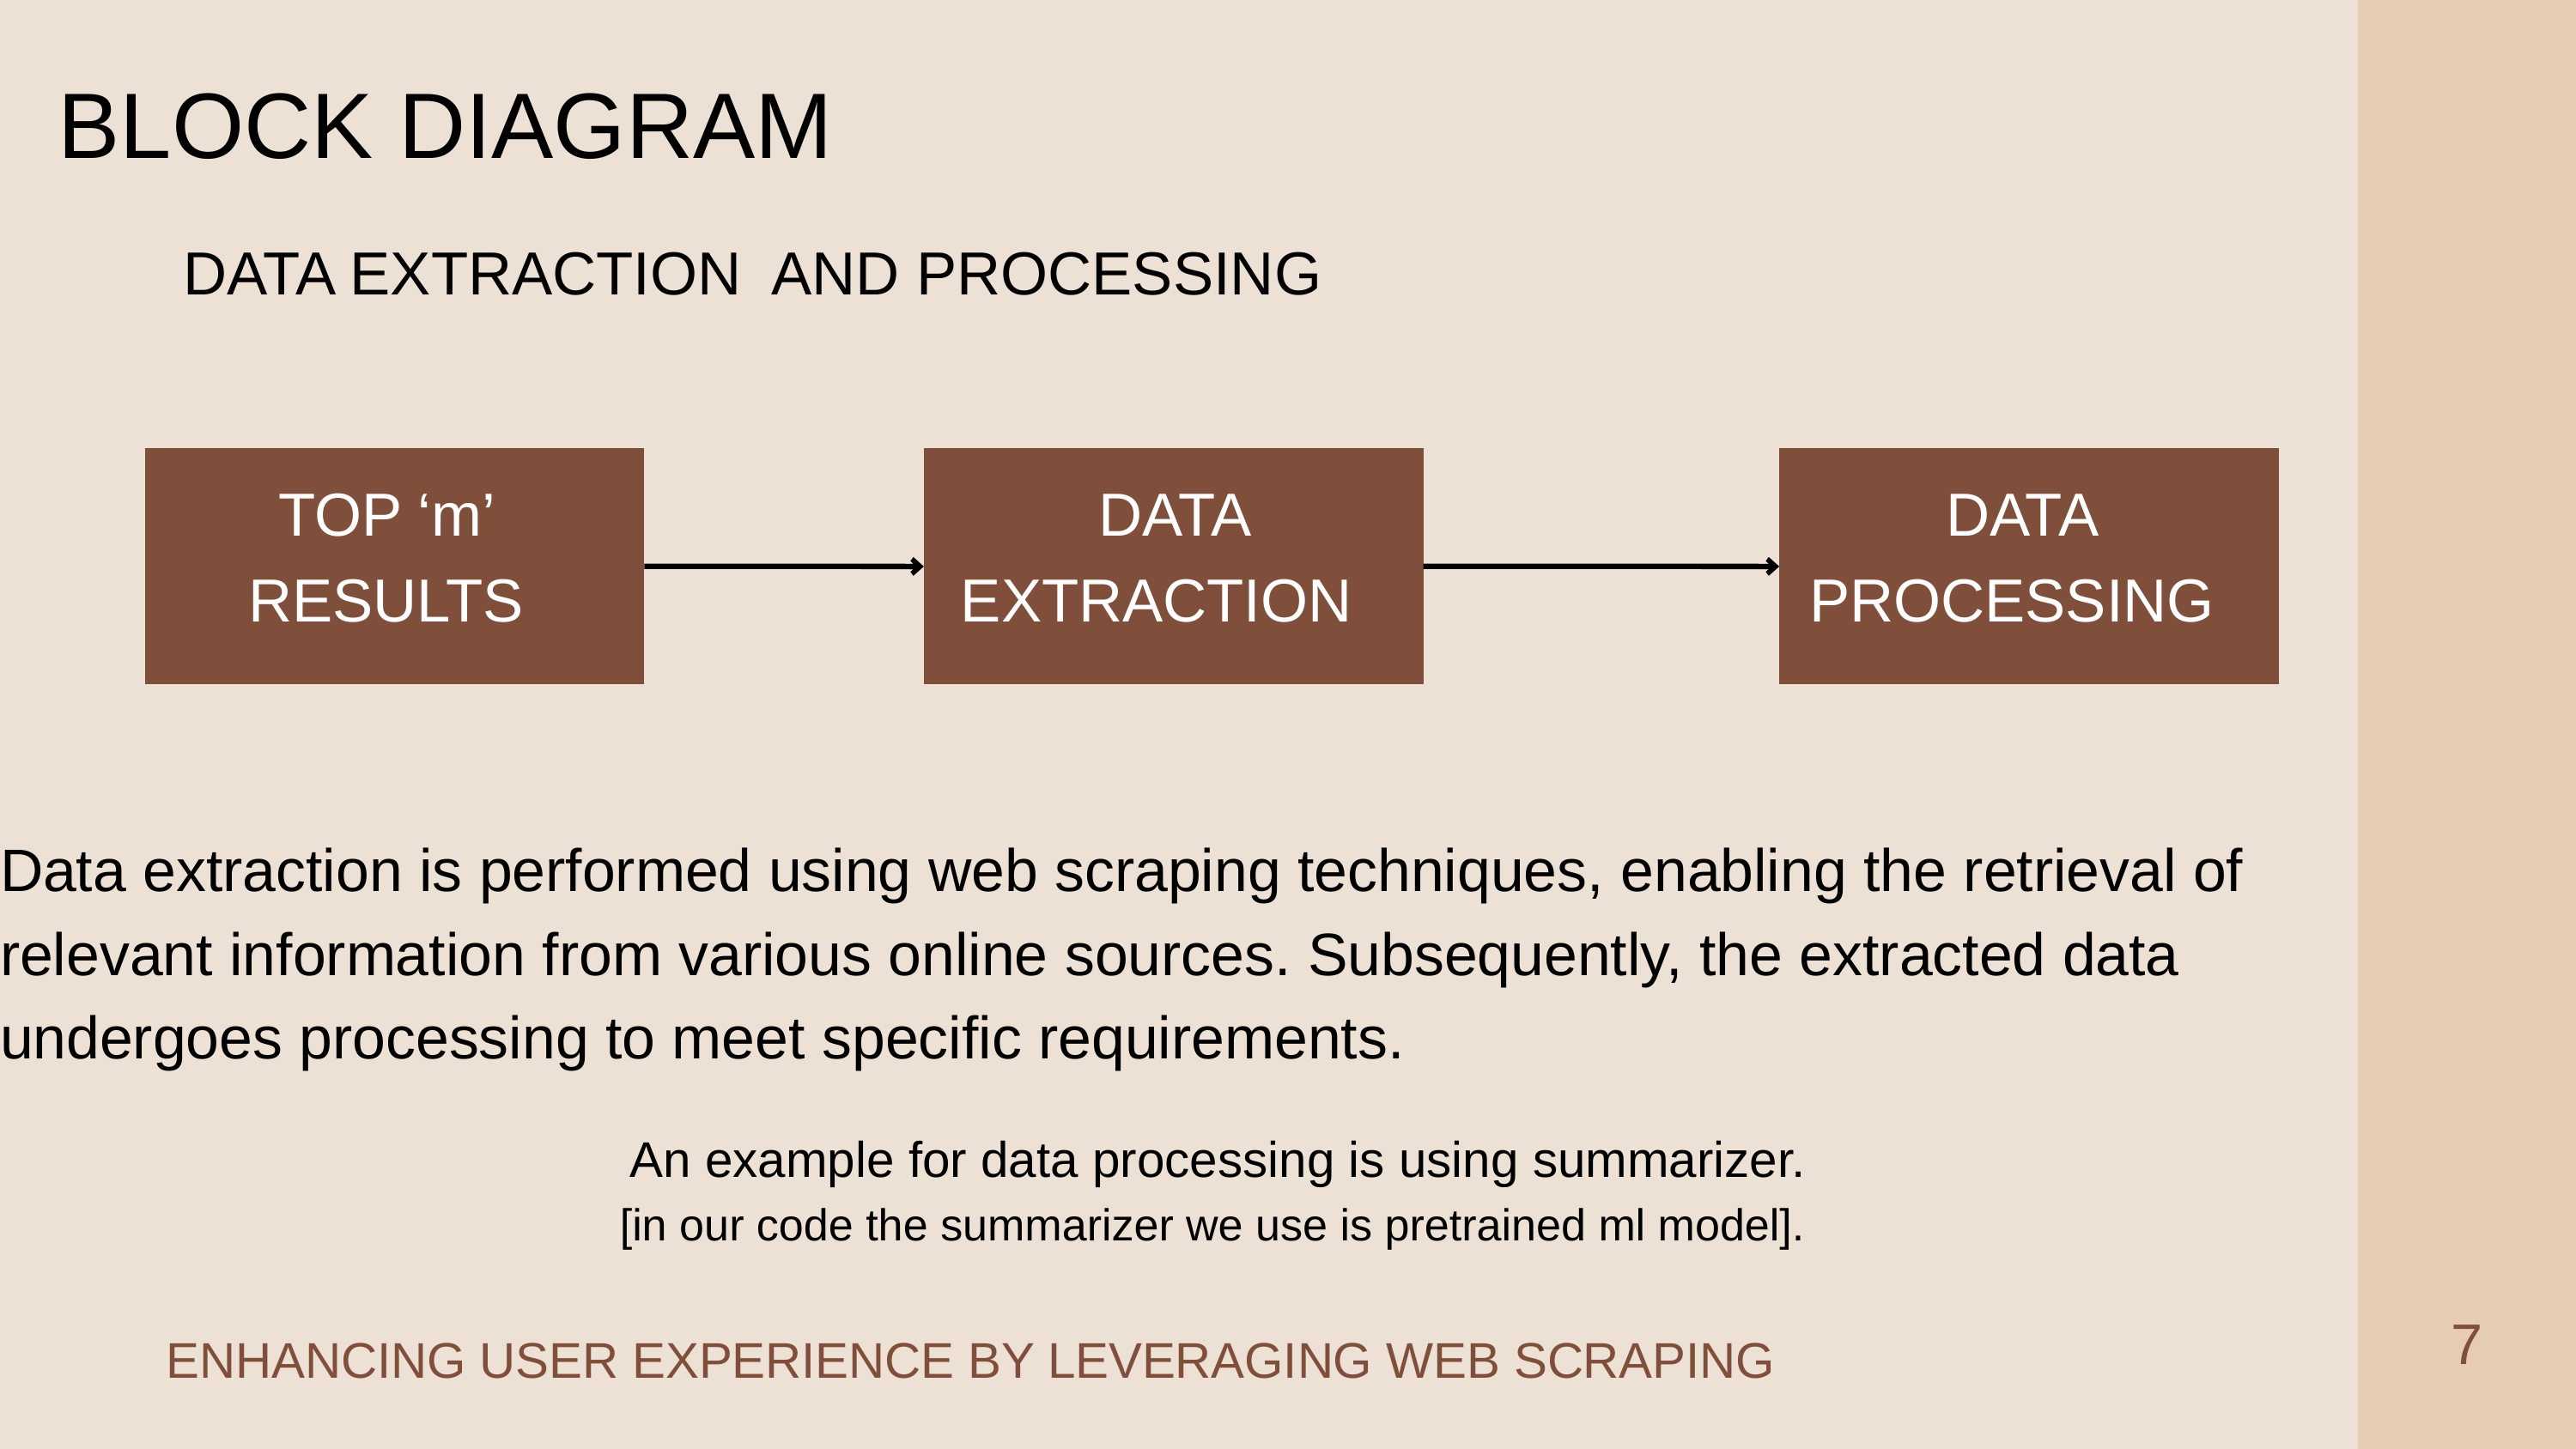

BLOCK DIAGRAM
DATA EXTRACTION  AND PROCESSING

TOP ‘m’
RESULTS

DATA EXTRACTION

DATA
PROCESSING

Data extraction is performed using web scraping techniques, enabling the retrieval of relevant information from various online sources. Subsequently, the extracted data undergoes processing to meet specific requirements.
An example for data processing is using summarizer.
[in our code the summarizer we use is pretrained ml model].
7
ENHANCING USER EXPERIENCE BY LEVERAGING WEB SCRAPING